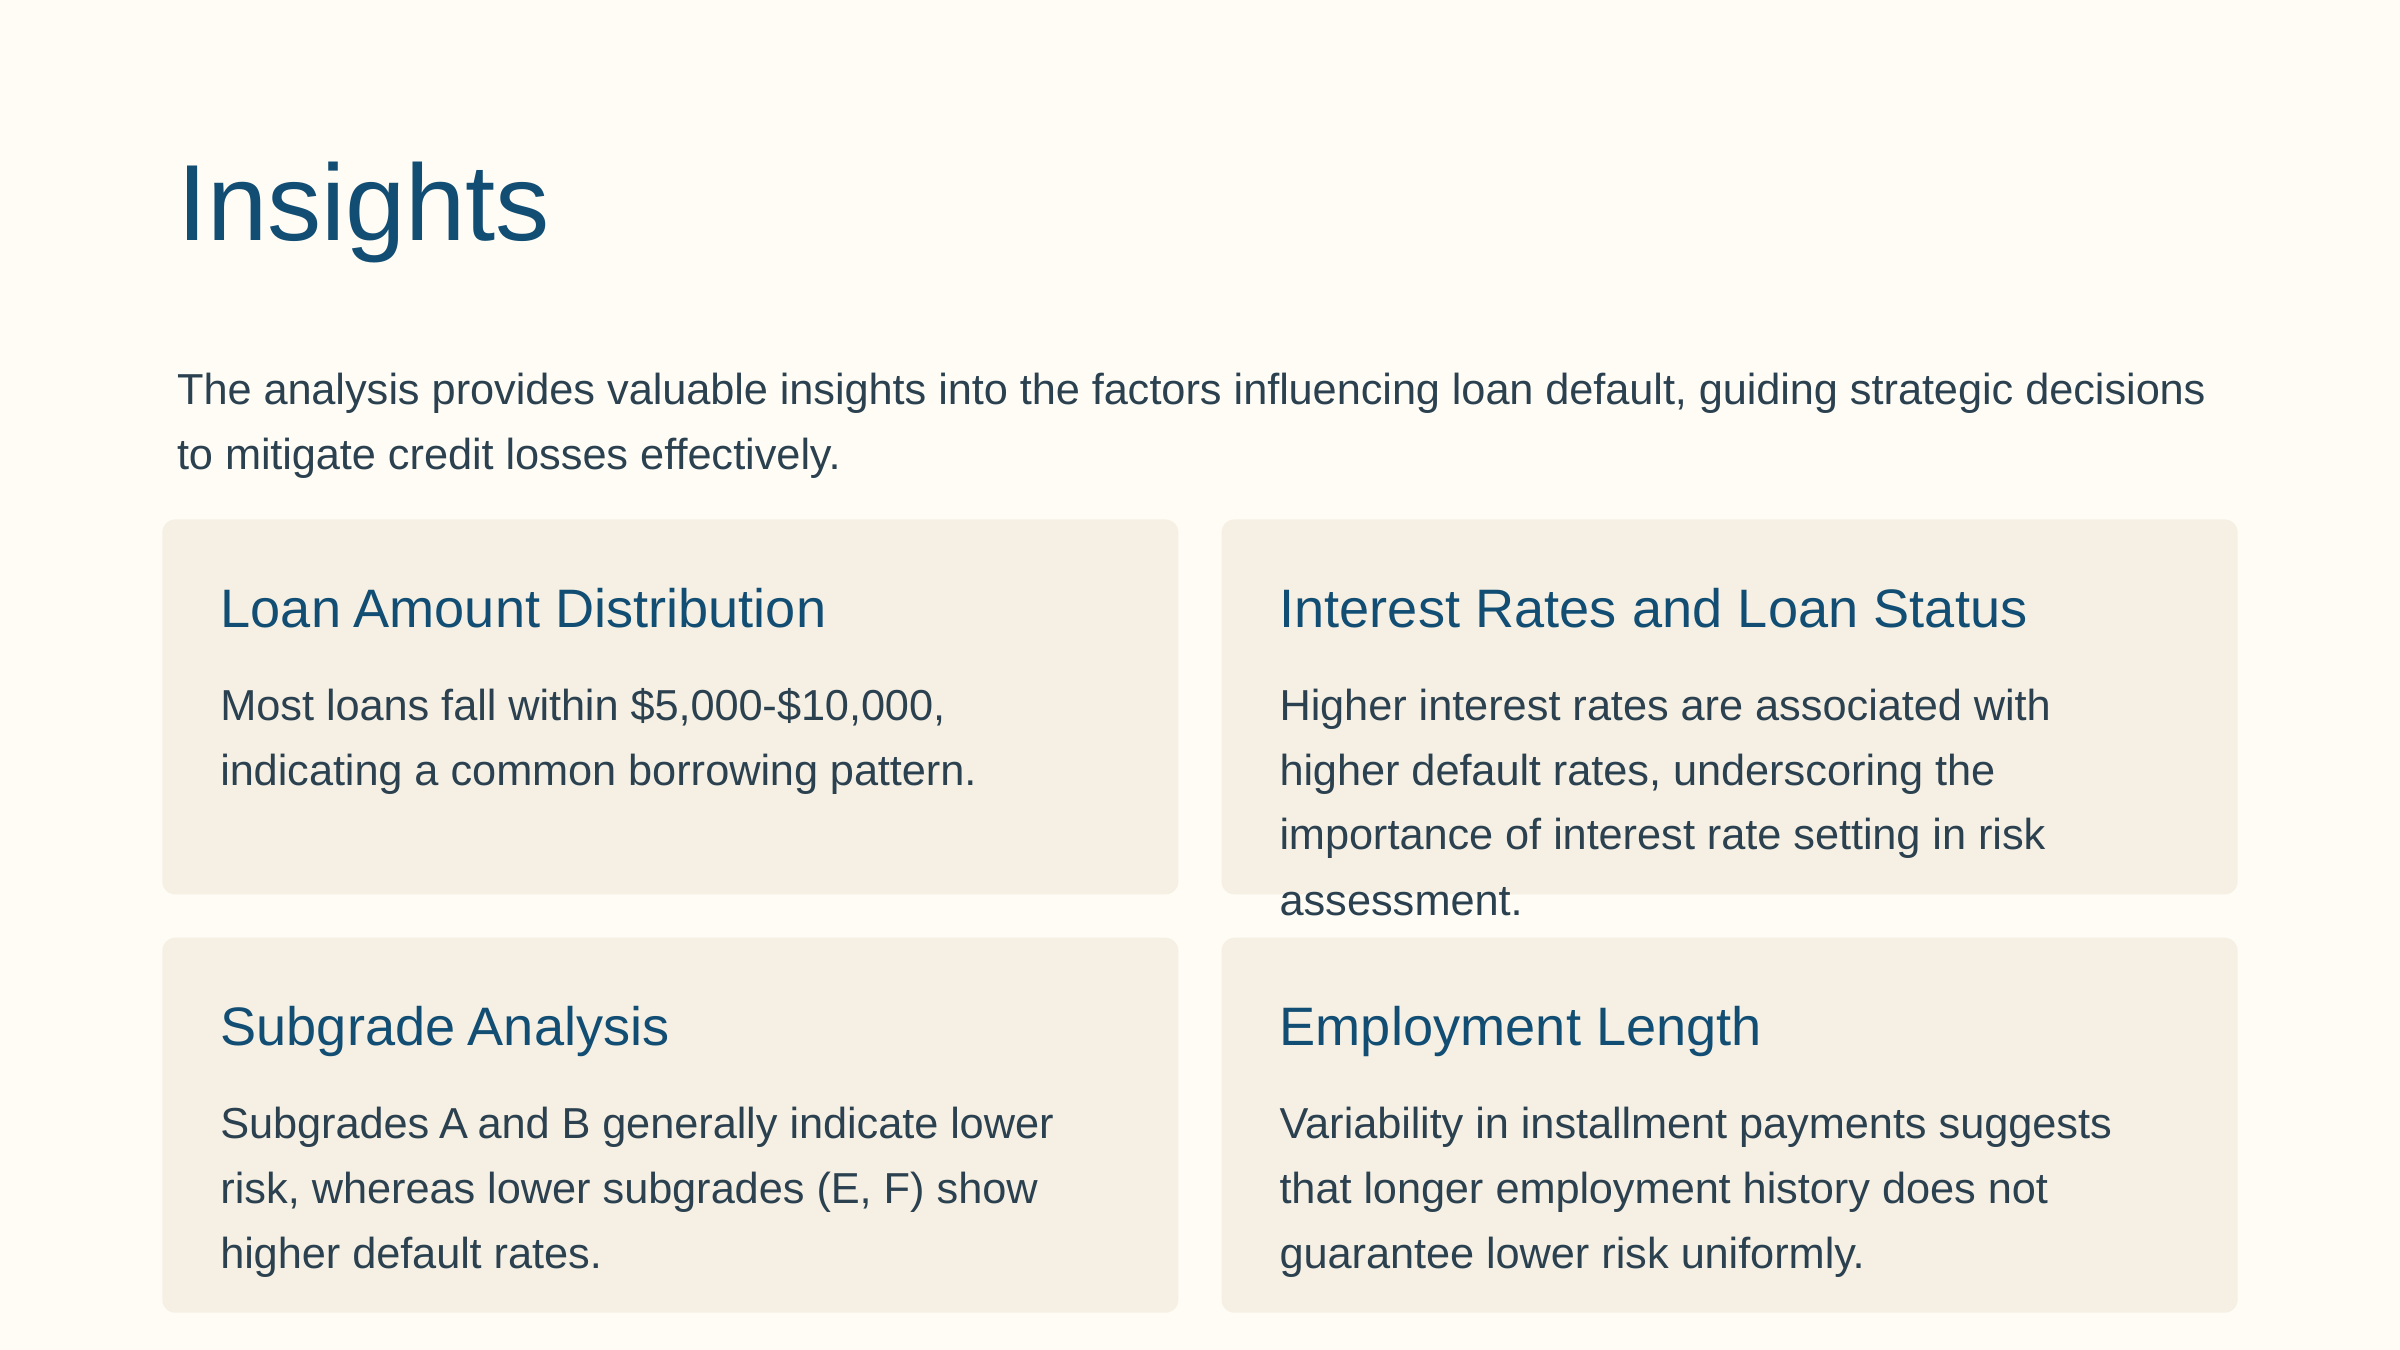

Insights
The analysis provides valuable insights into the factors influencing loan default, guiding strategic decisions to mitigate credit losses effectively.

Loan Amount Distribution
Interest Rates and Loan Status
Most loans fall within $5,000-$10,000, indicating a common borrowing pattern.
Higher interest rates are associated with higher default rates, underscoring the importance of interest rate setting in risk assessment.

Subgrade Analysis
Employment Length
Subgrades A and B generally indicate lower risk, whereas lower subgrades (E, F) show higher default rates.
Variability in installment payments suggests that longer employment history does not guarantee lower risk uniformly.

Homeownership and Purpose
Geographic Insights
These variables have varying impacts on installment amounts but do not strongly influence loan repayment behavior uniformly.
States with higher loan volumes may require targeted risk assessment strategies due to varied economic conditions and borrower profiles.